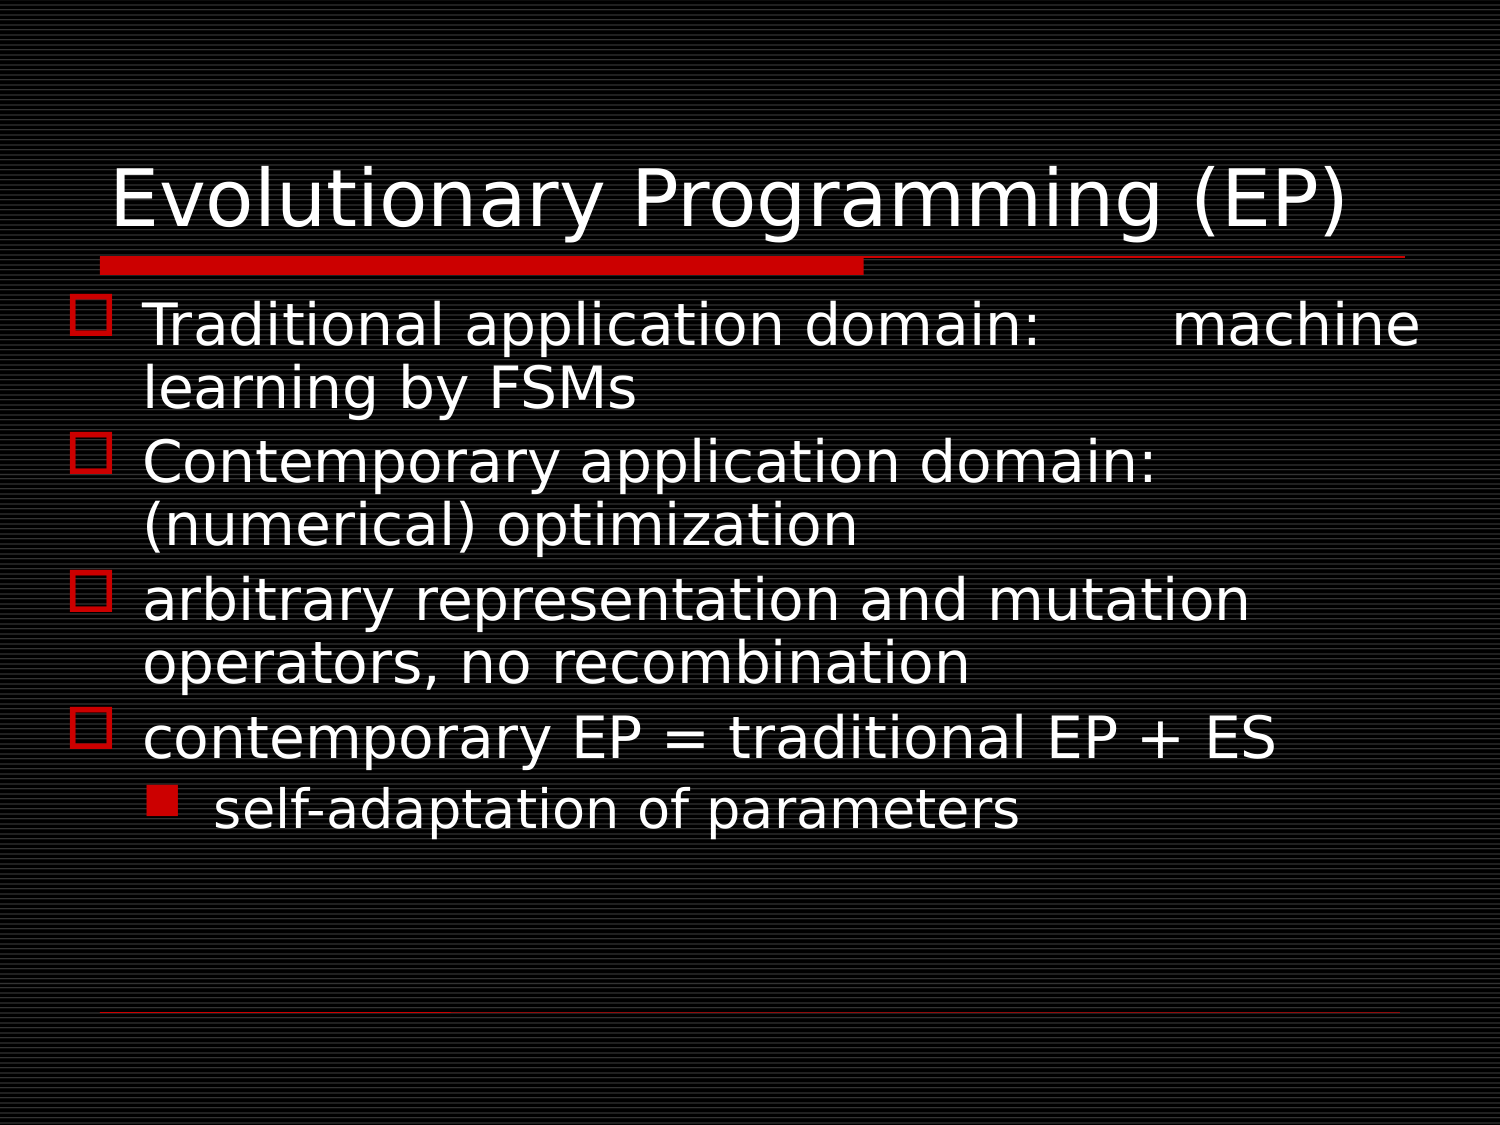

# Evolutionary Programming (EP)
Traditional application domain:       machine learning by FSMs
Contemporary application domain: (numerical) optimization
arbitrary representation and mutation operators, no recombination
contemporary EP = traditional EP + ES
self-adaptation of parameters